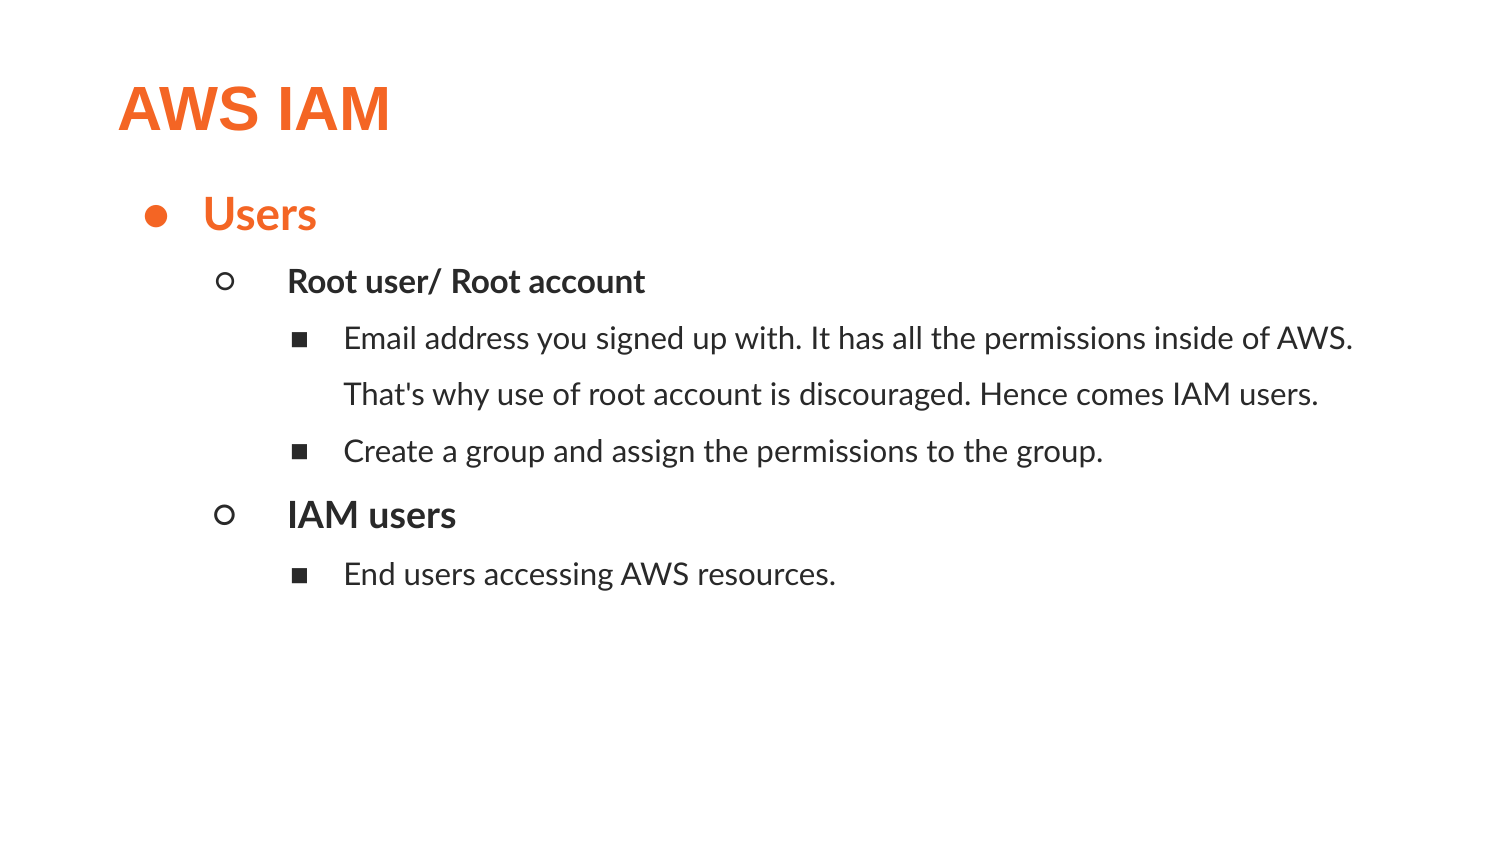

AWS IAM
Users
Root user/ Root account
Email address you signed up with. It has all the permissions inside of AWS. That's why use of root account is discouraged. Hence comes IAM users.
Create a group and assign the permissions to the group.
IAM users
End users accessing AWS resources.